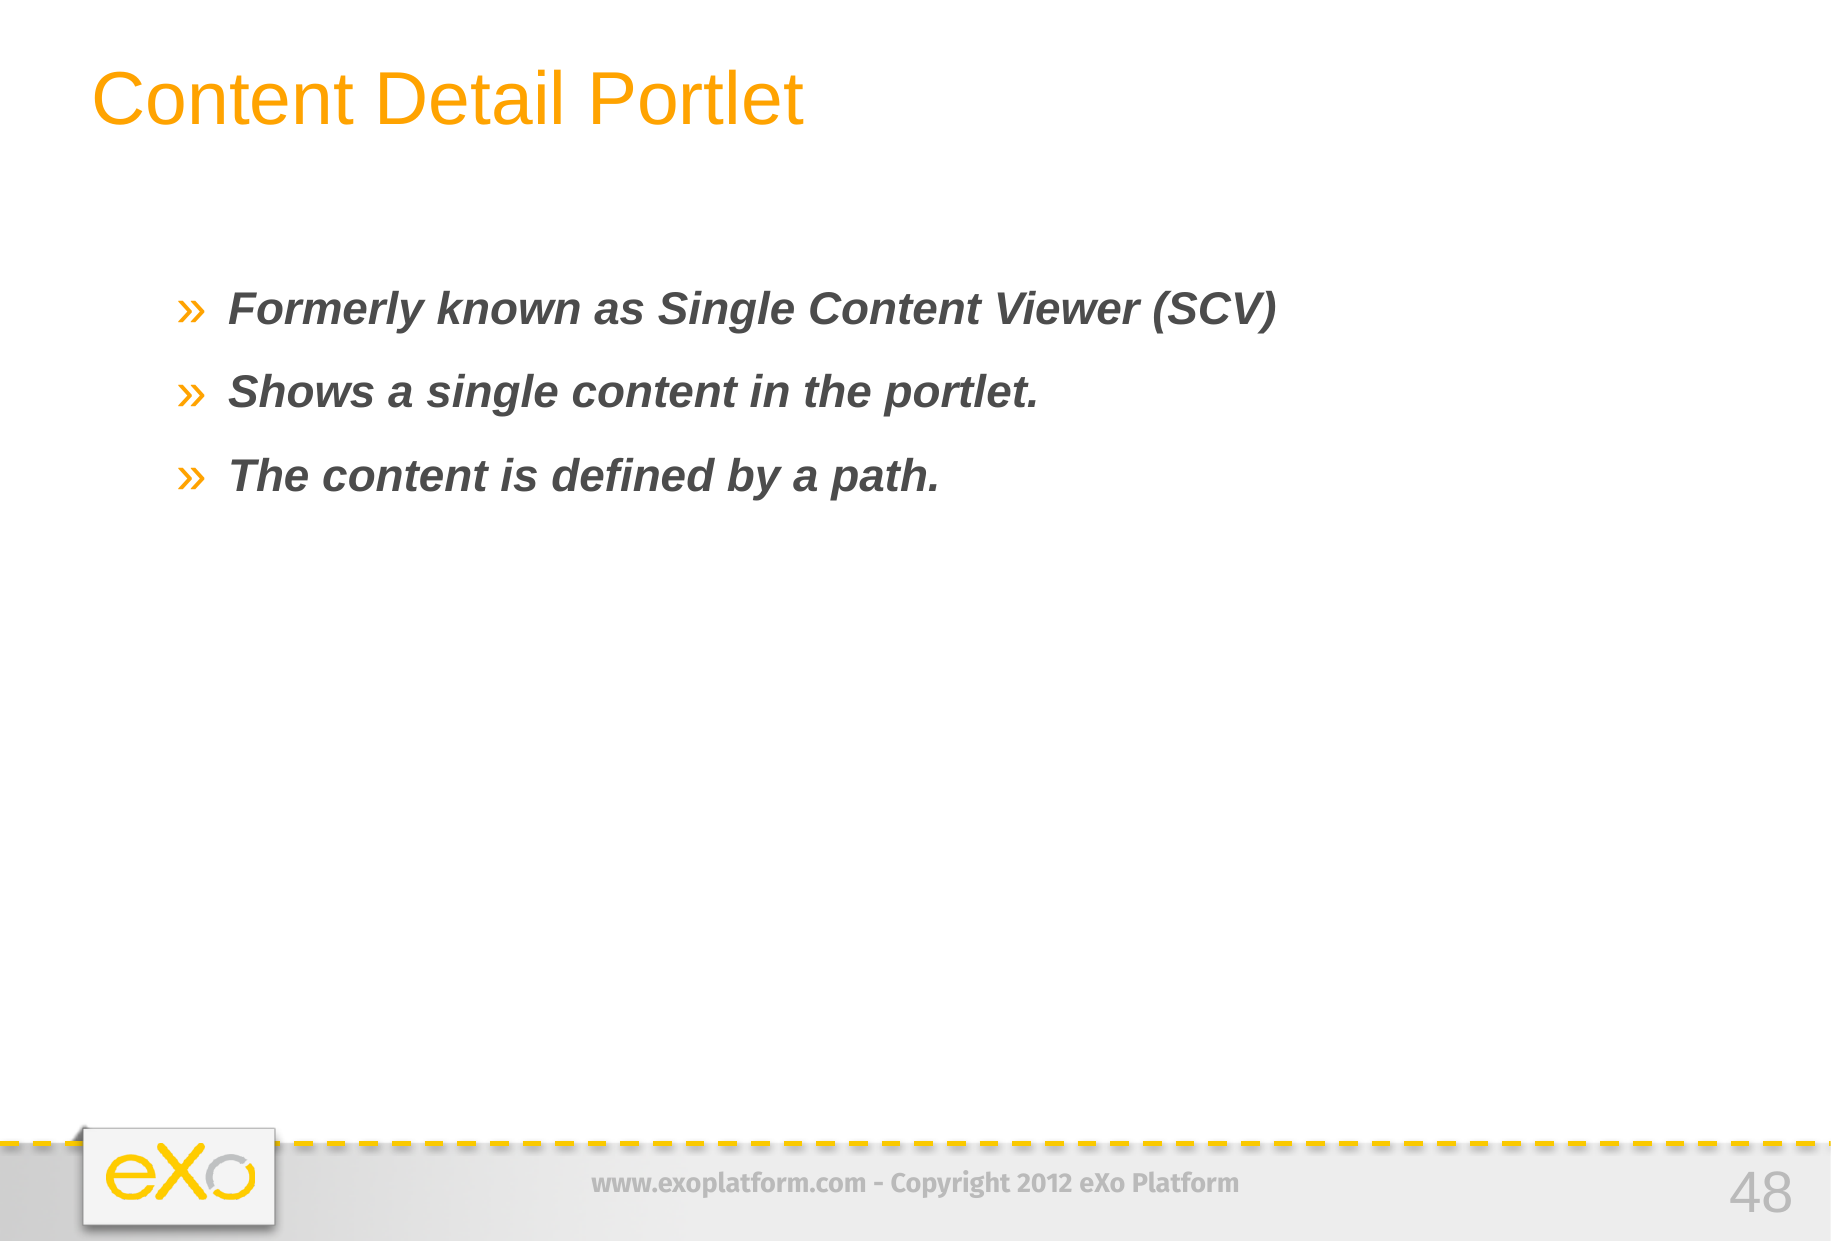

Content Detail Portlet

Formerly known as Single Content Viewer (SCV)
Shows a single content in the portlet.
The content is defined by a path.